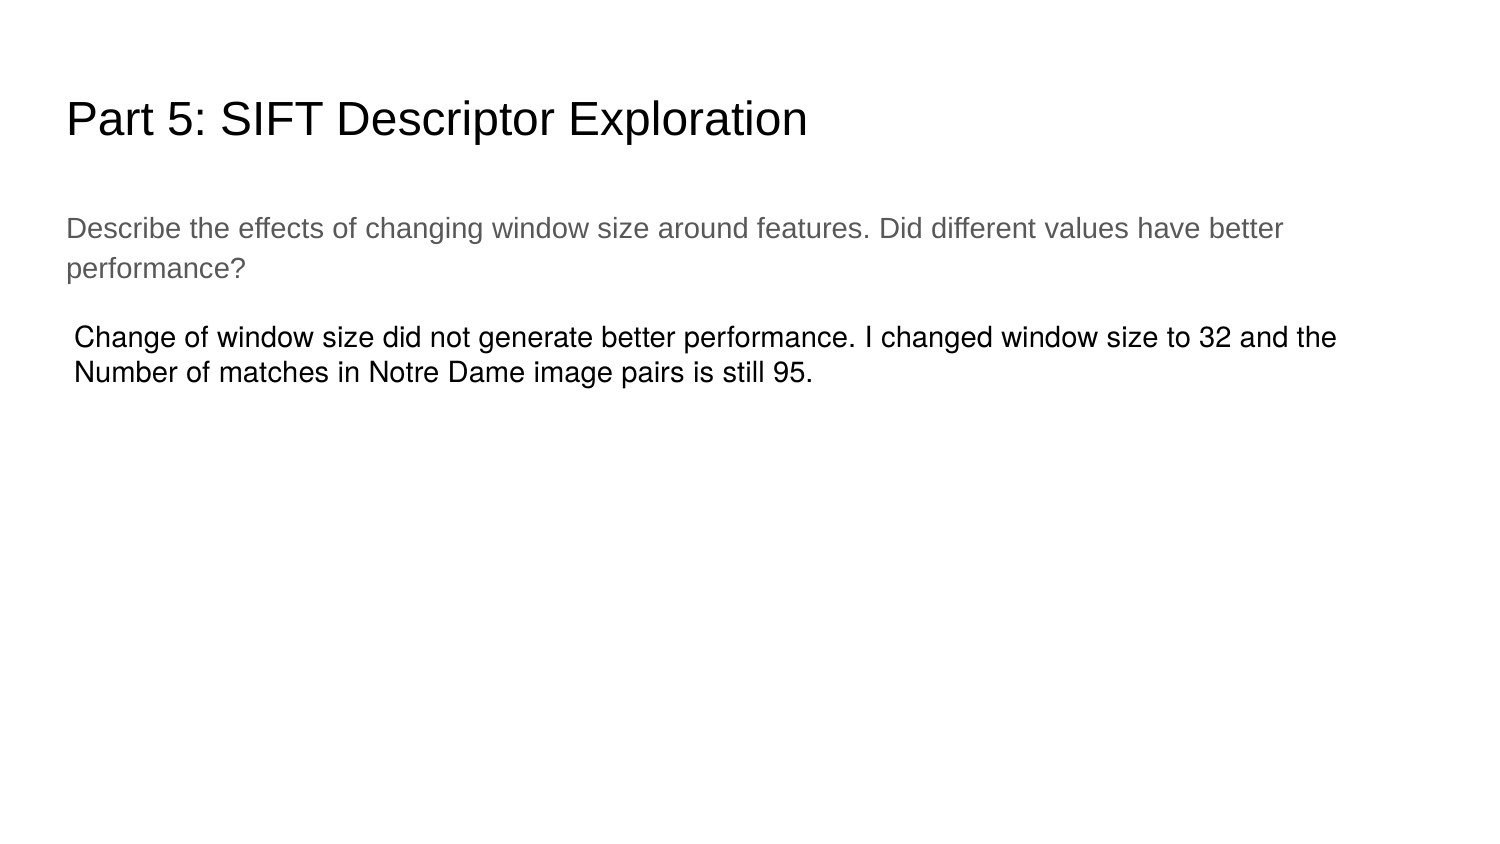

# Part 5: SIFT Descriptor Exploration
Describe the effects of changing window size around features. Did different values have better performance?
Change of window size did not generate better performance. I changed window size to 32 and the
Number of matches in Notre Dame image pairs is still 95.